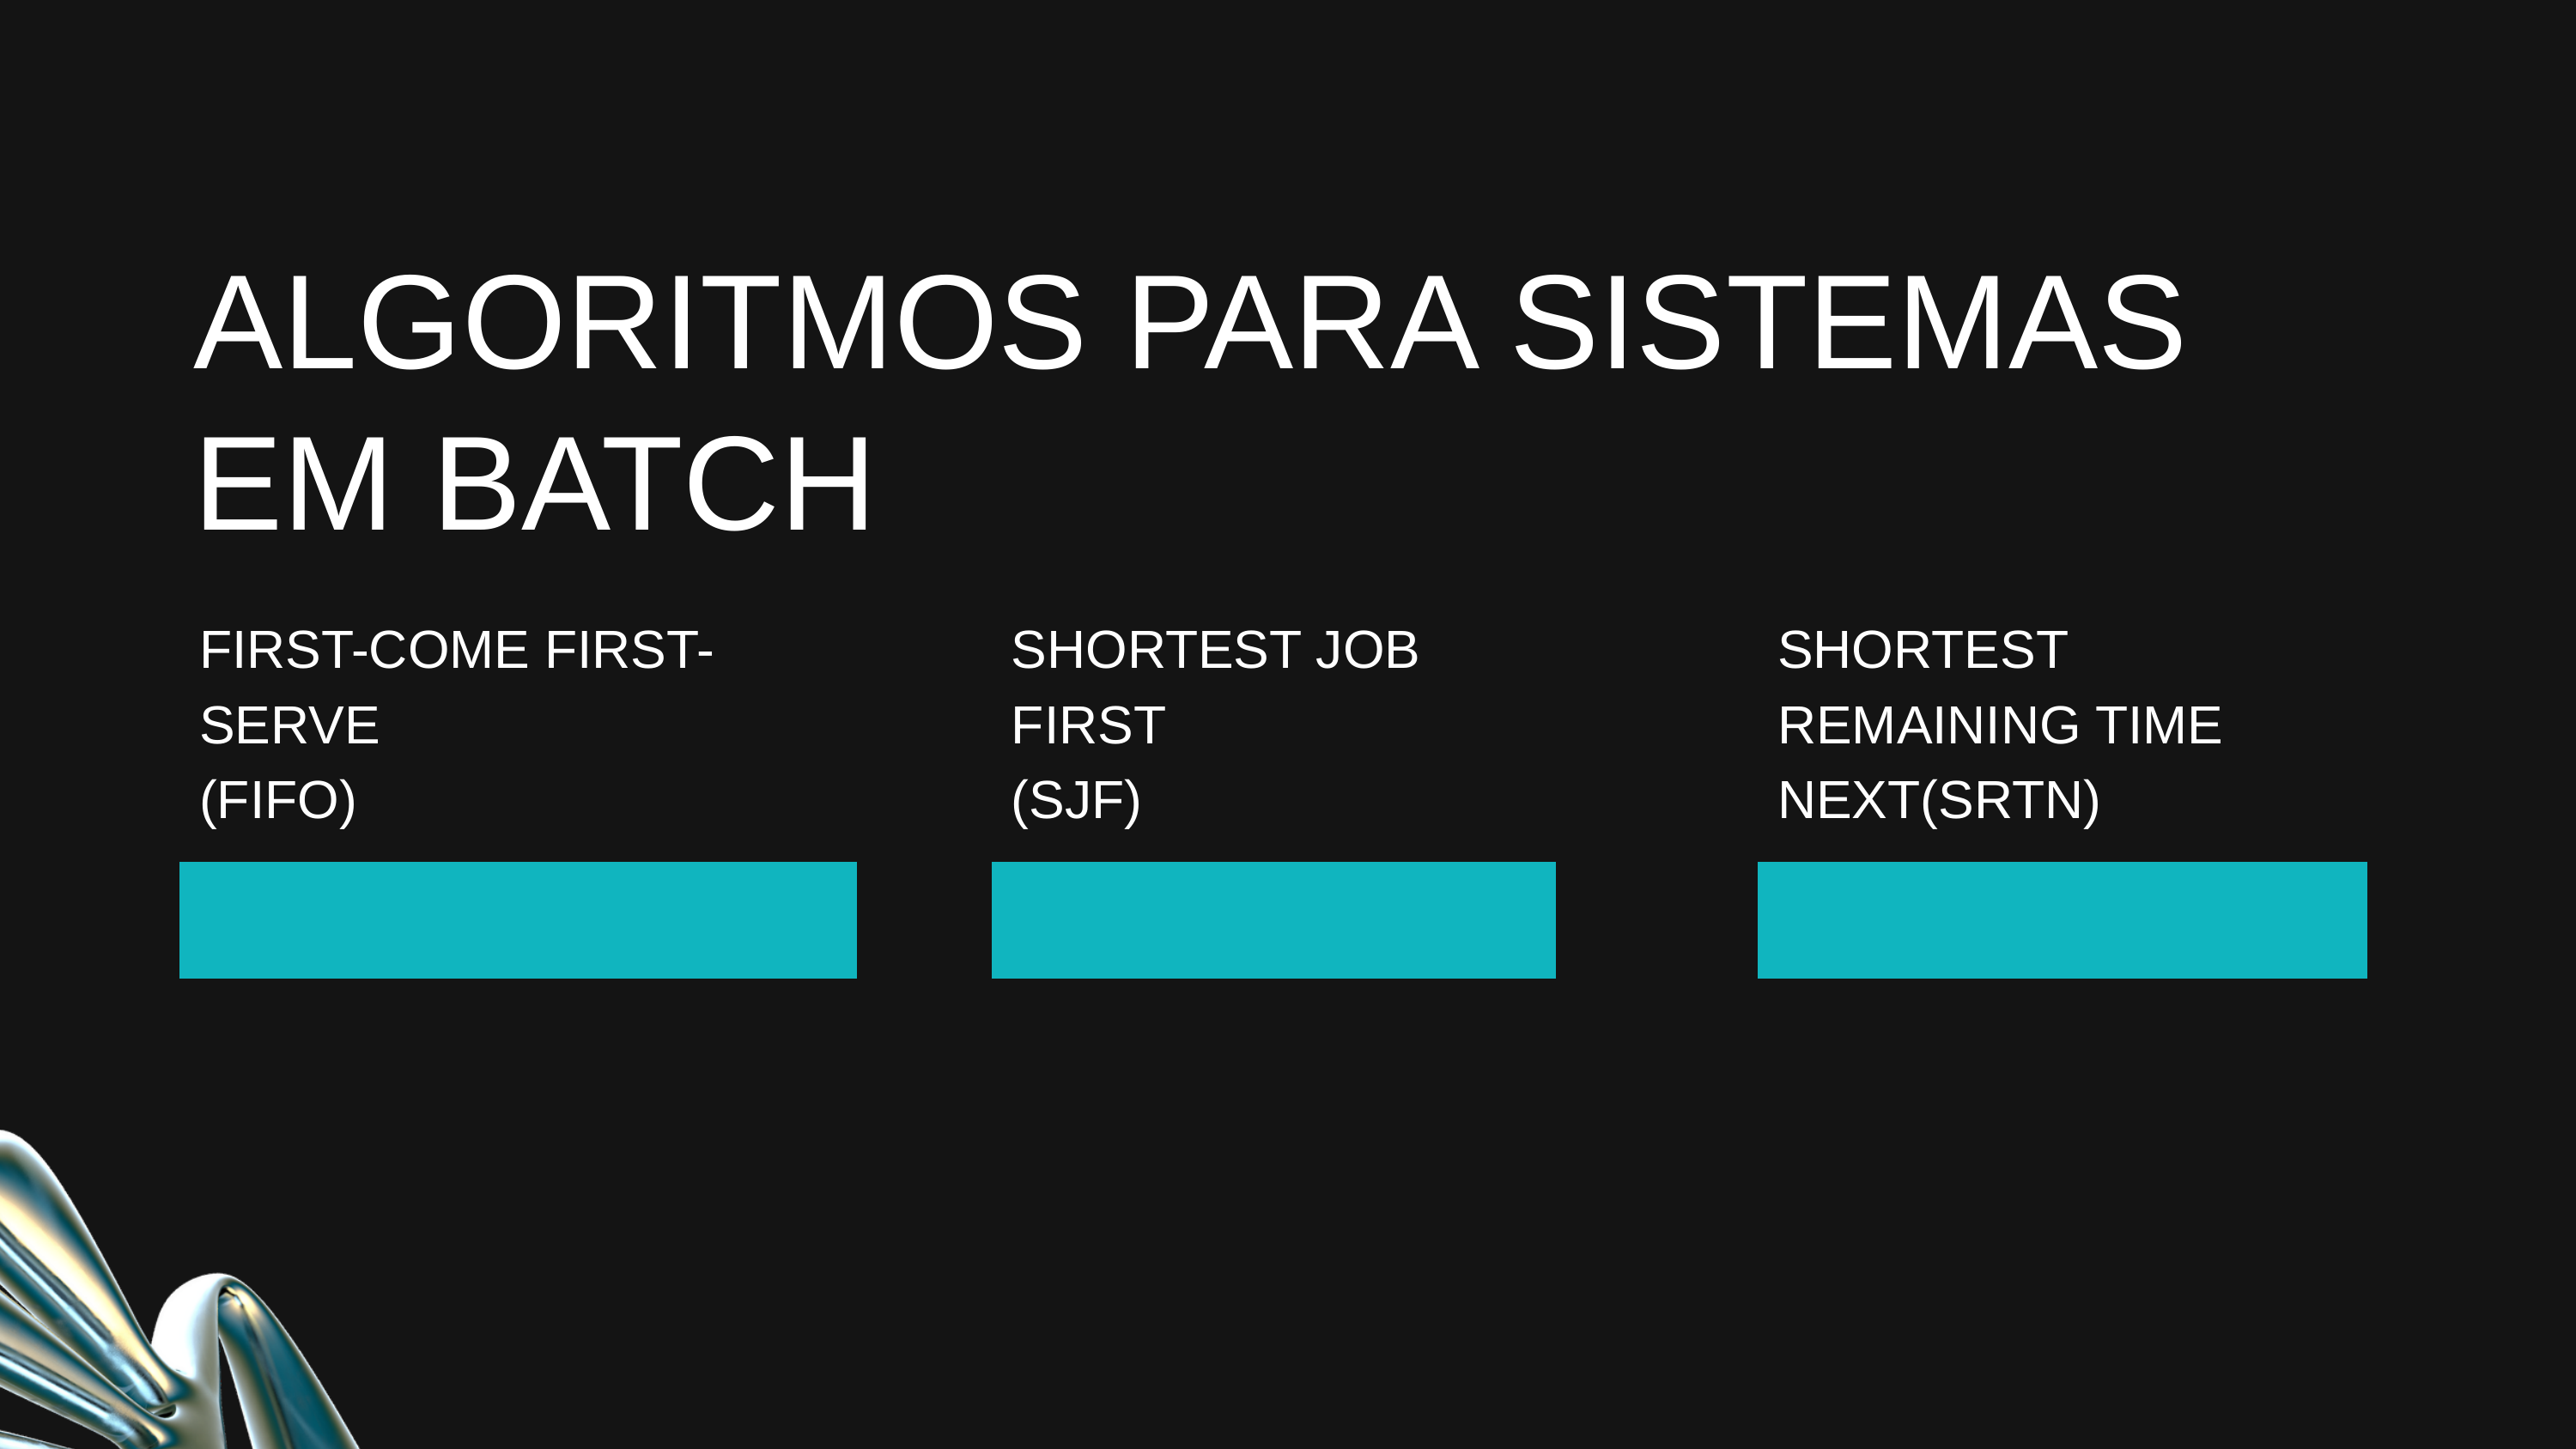

ALGORITMOS PARA SISTEMAS EM BATCH
| FIRST-COME FIRST-SERVE (FIFO) |  | SHORTEST JOB FIRST (SJF) |  | SHORTEST REMAINING TIME NEXT(SRTN) |
| --- | --- | --- | --- | --- |
|  |  |  |  |  |
|  |  |  |  |  |